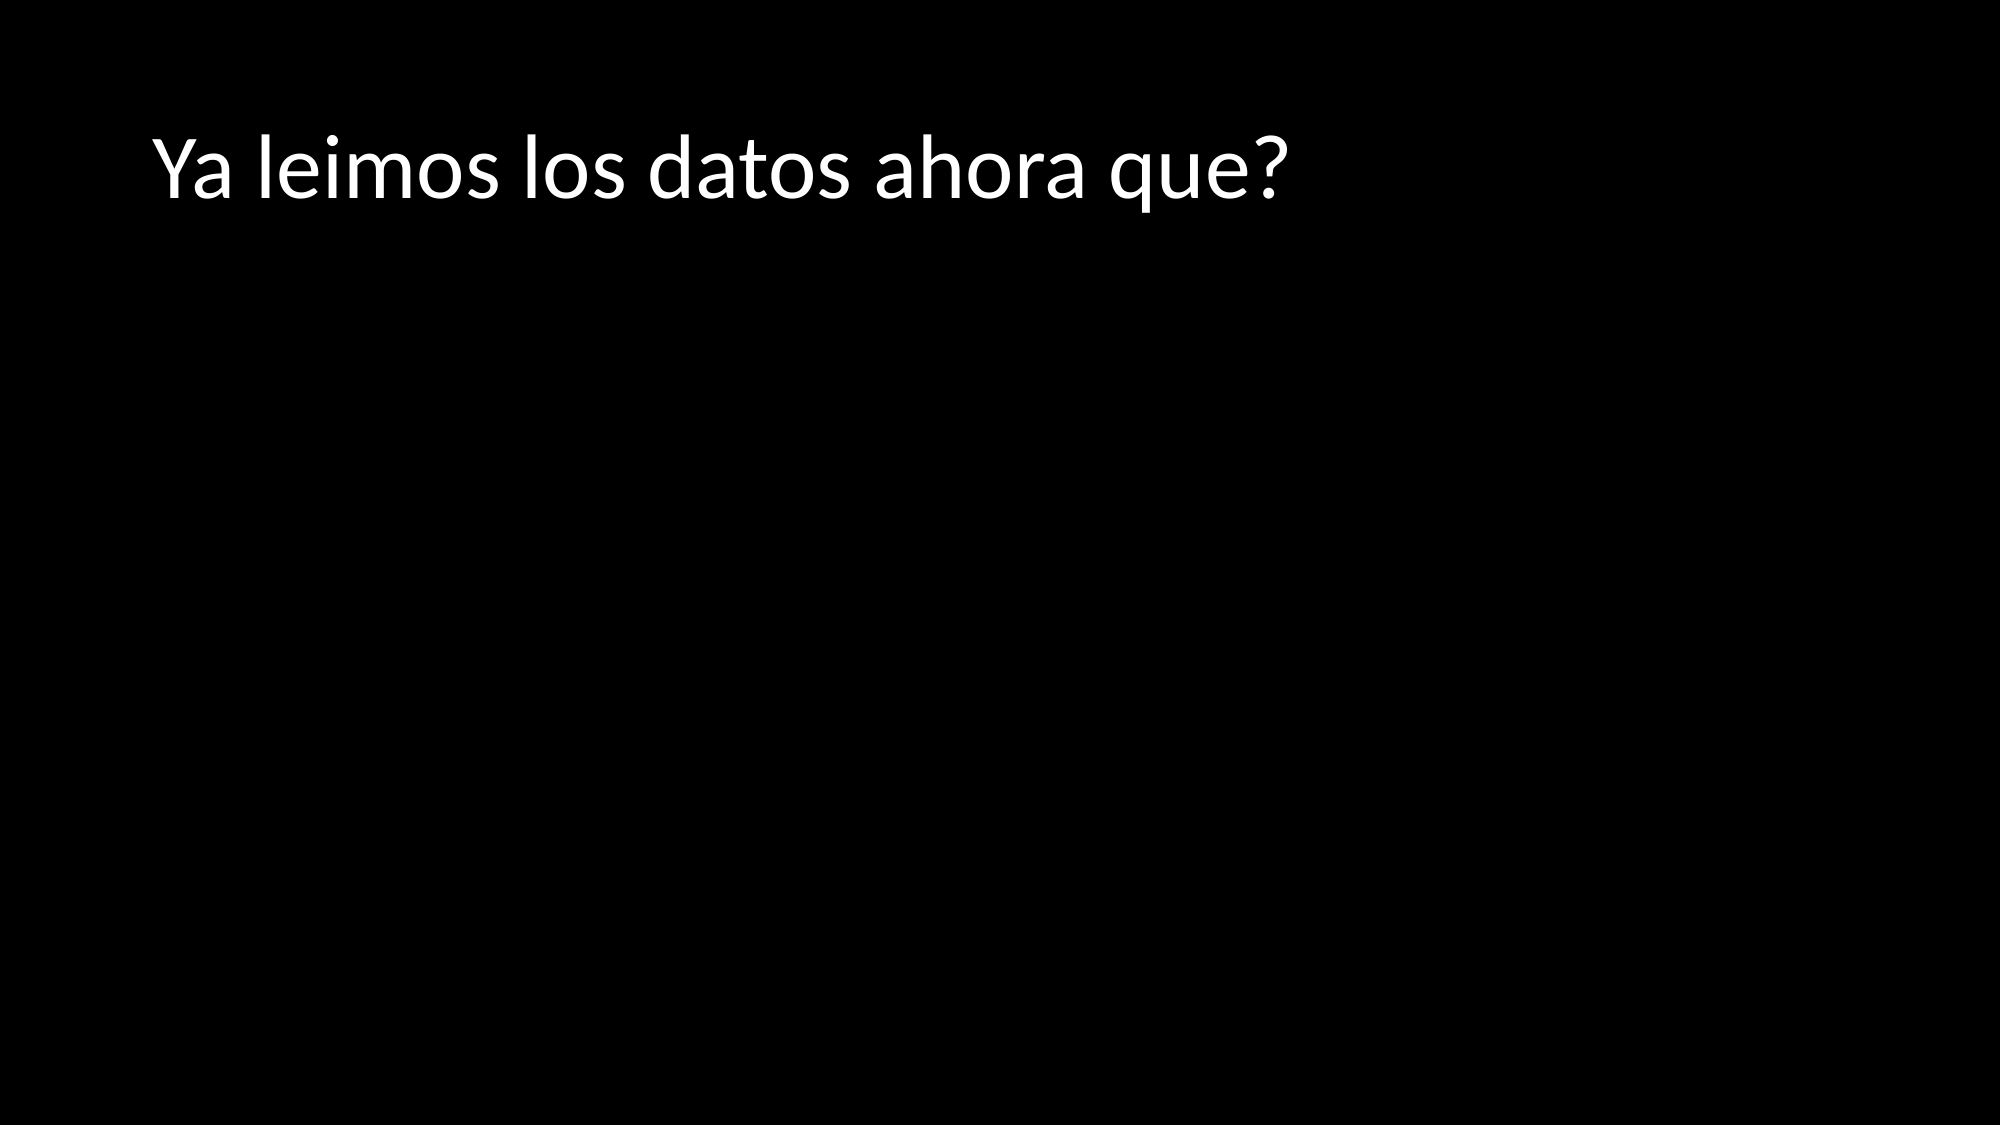

# Ya leimos los datos ahora que?